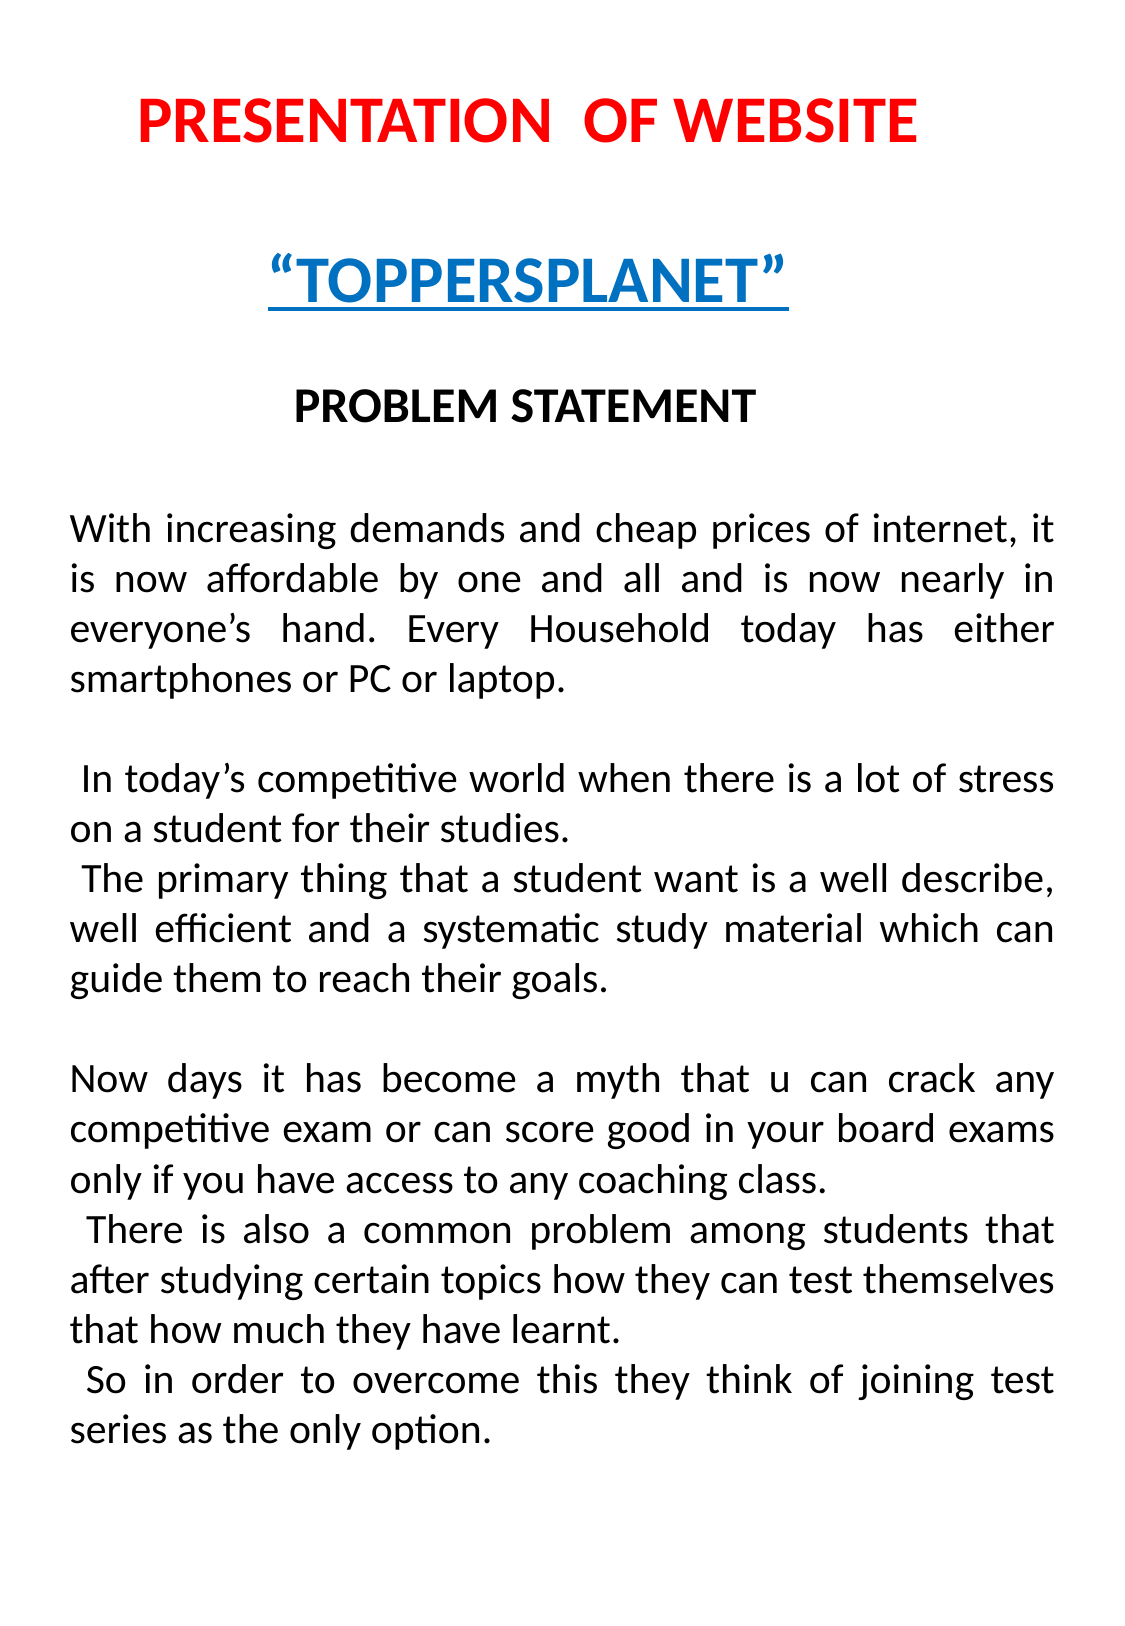

PRESENTATION  OF WEBSITE

“TOPPERSPLANET”

PROBLEM STATEMENT
With increasing demands and cheap prices of internet, it is now affordable by one and all and is now nearly in everyone’s hand. Every Household today has either smartphones or PC or laptop.

 In today’s competitive world when there is a lot of stress on a student for their studies.
 The primary thing that a student want is a well describe, well efficient and a systematic study material which can guide them to reach their goals.

Now days it has become a myth that u can crack any competitive exam or can score good in your board exams only if you have access to any coaching class.
 There is also a common problem among students that after studying certain topics how they can test themselves that how much they have learnt.
 So in order to overcome this they think of joining test series as the only option.